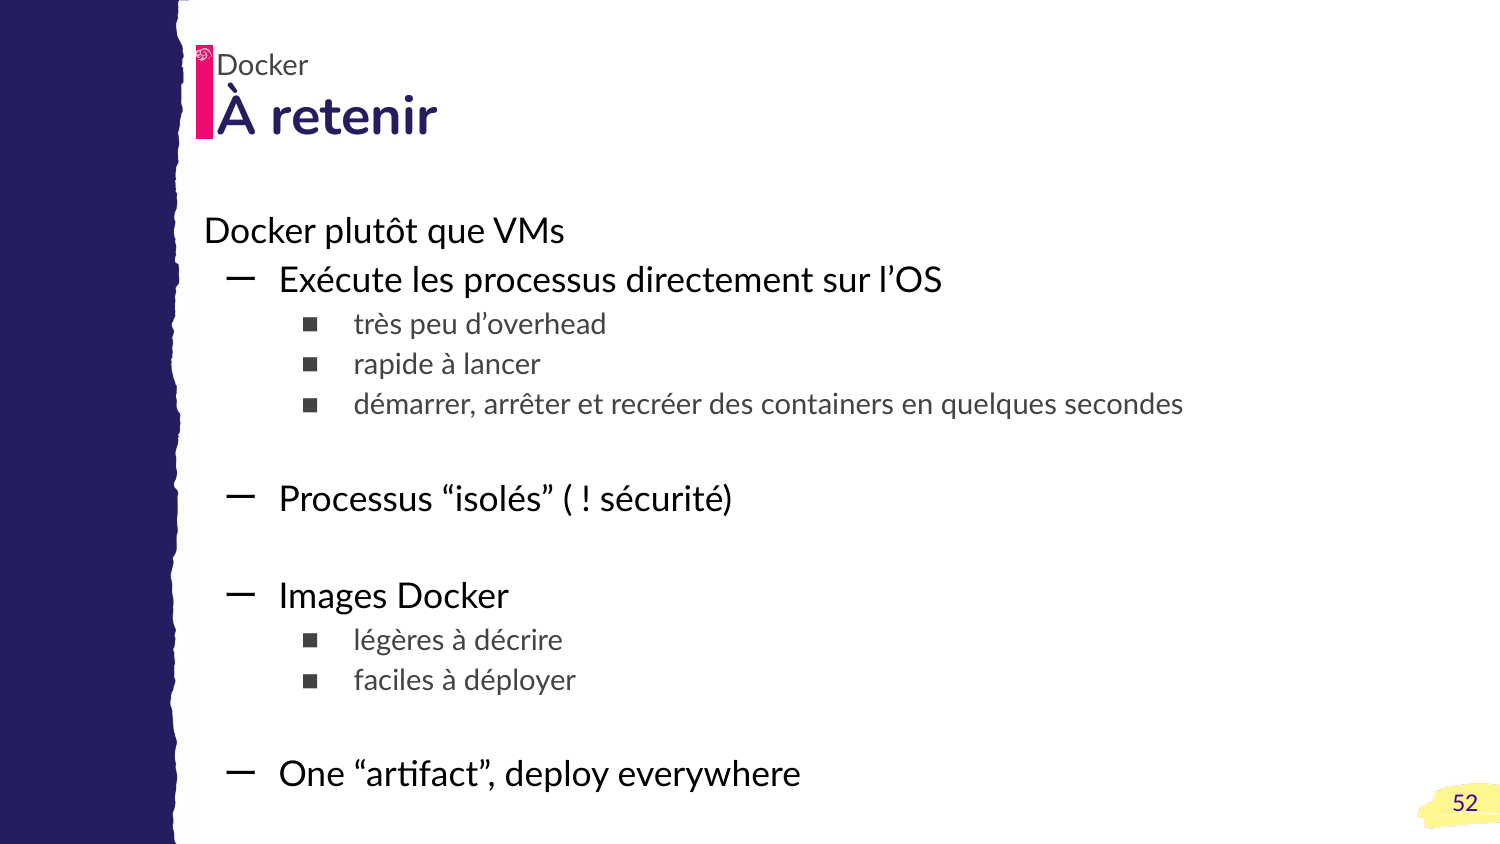

Docker
# À retenir
Docker plutôt que VMs
Exécute les processus directement sur l’OS
très peu d’overhead
rapide à lancer
démarrer, arrêter et recréer des containers en quelques secondes

Processus “isolés” ( ! sécurité)

Images Docker
légères à décrire
faciles à déployer

One “artifact”, deploy everywhere

52